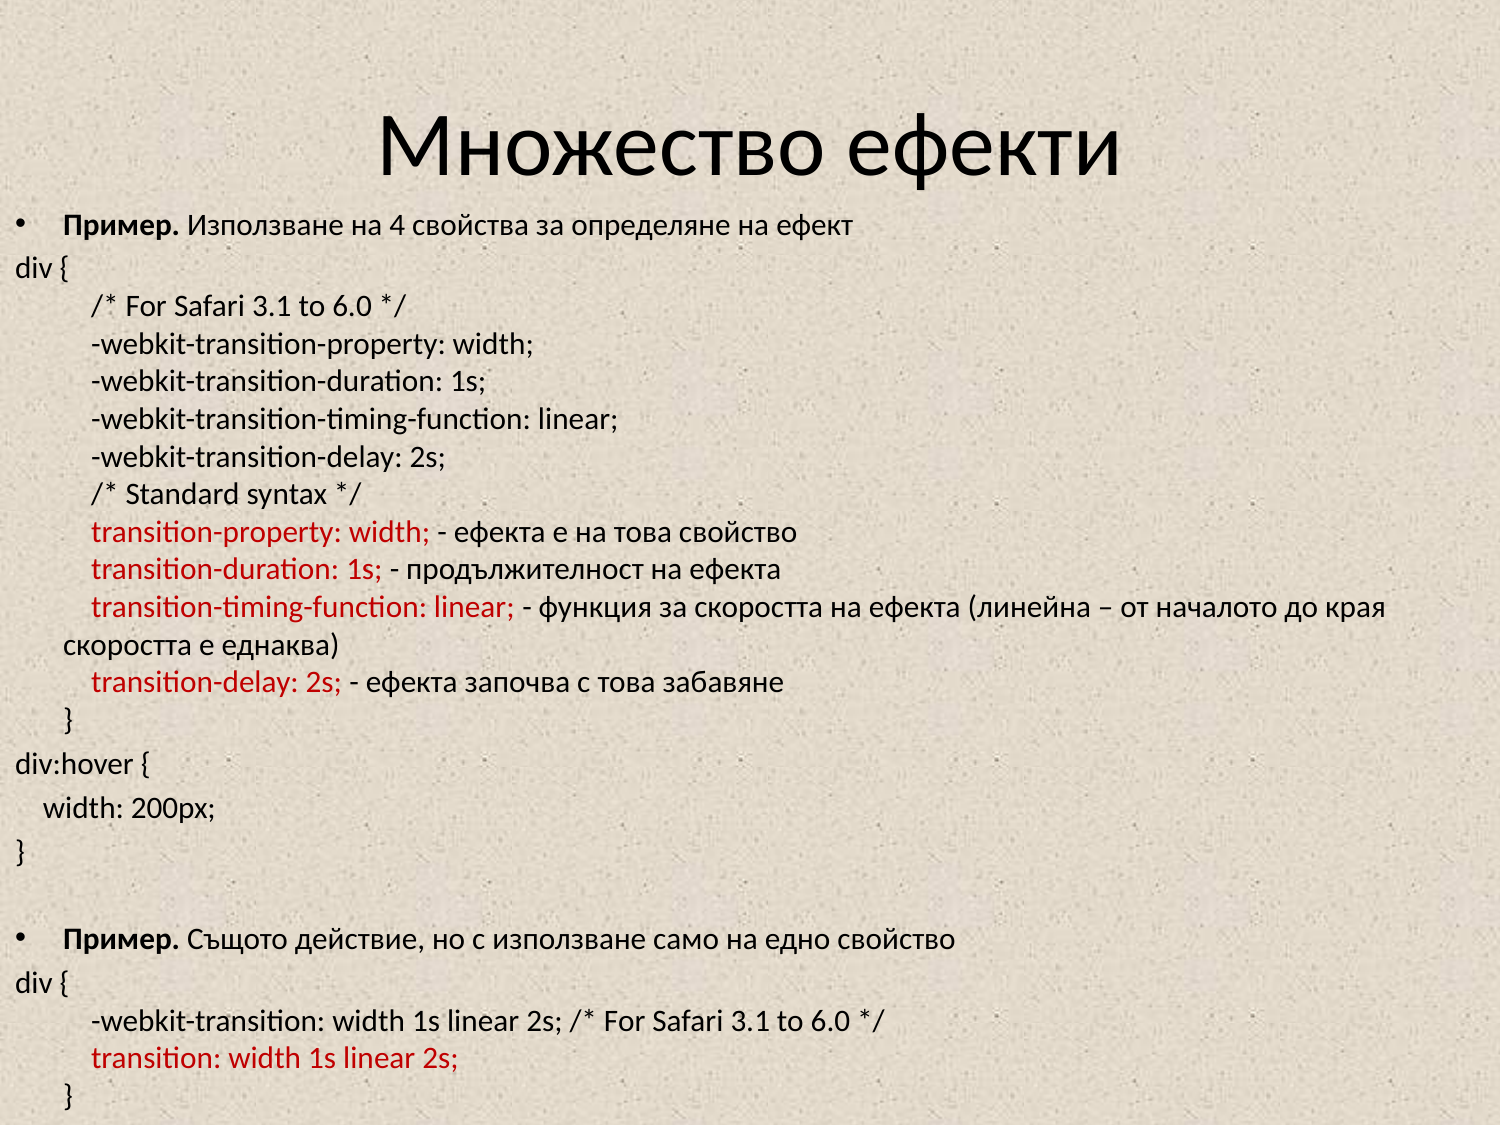

# Множество ефекти
Пример. Използване на 4 свойства за определяне на ефект
div {
    /* For Safari 3.1 to 6.0 */
    -webkit-transition-property: width;
    -webkit-transition-duration: 1s;
    -webkit-transition-timing-function: linear;
    -webkit-transition-delay: 2s;
    /* Standard syntax */
    transition-property: width; - ефекта е на това свойство
    transition-duration: 1s; - продължителност на ефекта
    transition-timing-function: linear; - функция за скоростта на ефекта (линейна – от началото до края скоростта е еднаква)
    transition-delay: 2s; - ефекта започва с това забавяне
}
div:hover {
    width: 200px;
}

Пример. Същото действие, но с използване само на едно свойство
div {
    -webkit-transition: width 1s linear 2s; /* For Safari 3.1 to 6.0 */
    transition: width 1s linear 2s;
}